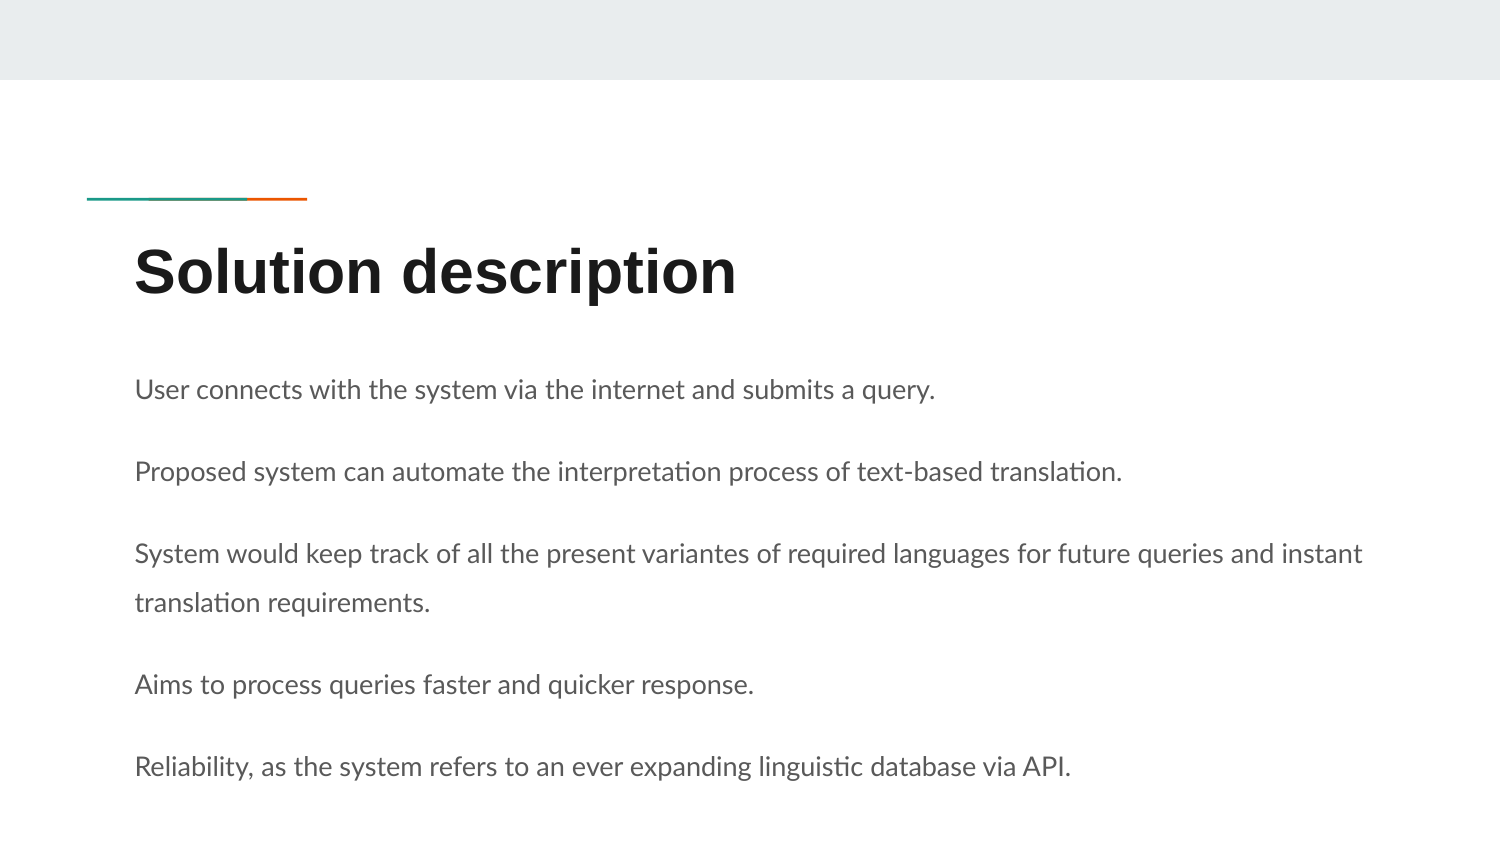

# Solution description
User connects with the system via the internet and submits a query.
Proposed system can automate the interpretation process of text-based translation.
System would keep track of all the present variantes of required languages for future queries and instant translation requirements.
Aims to process queries faster and quicker response.
Reliability, as the system refers to an ever expanding linguistic database via API.